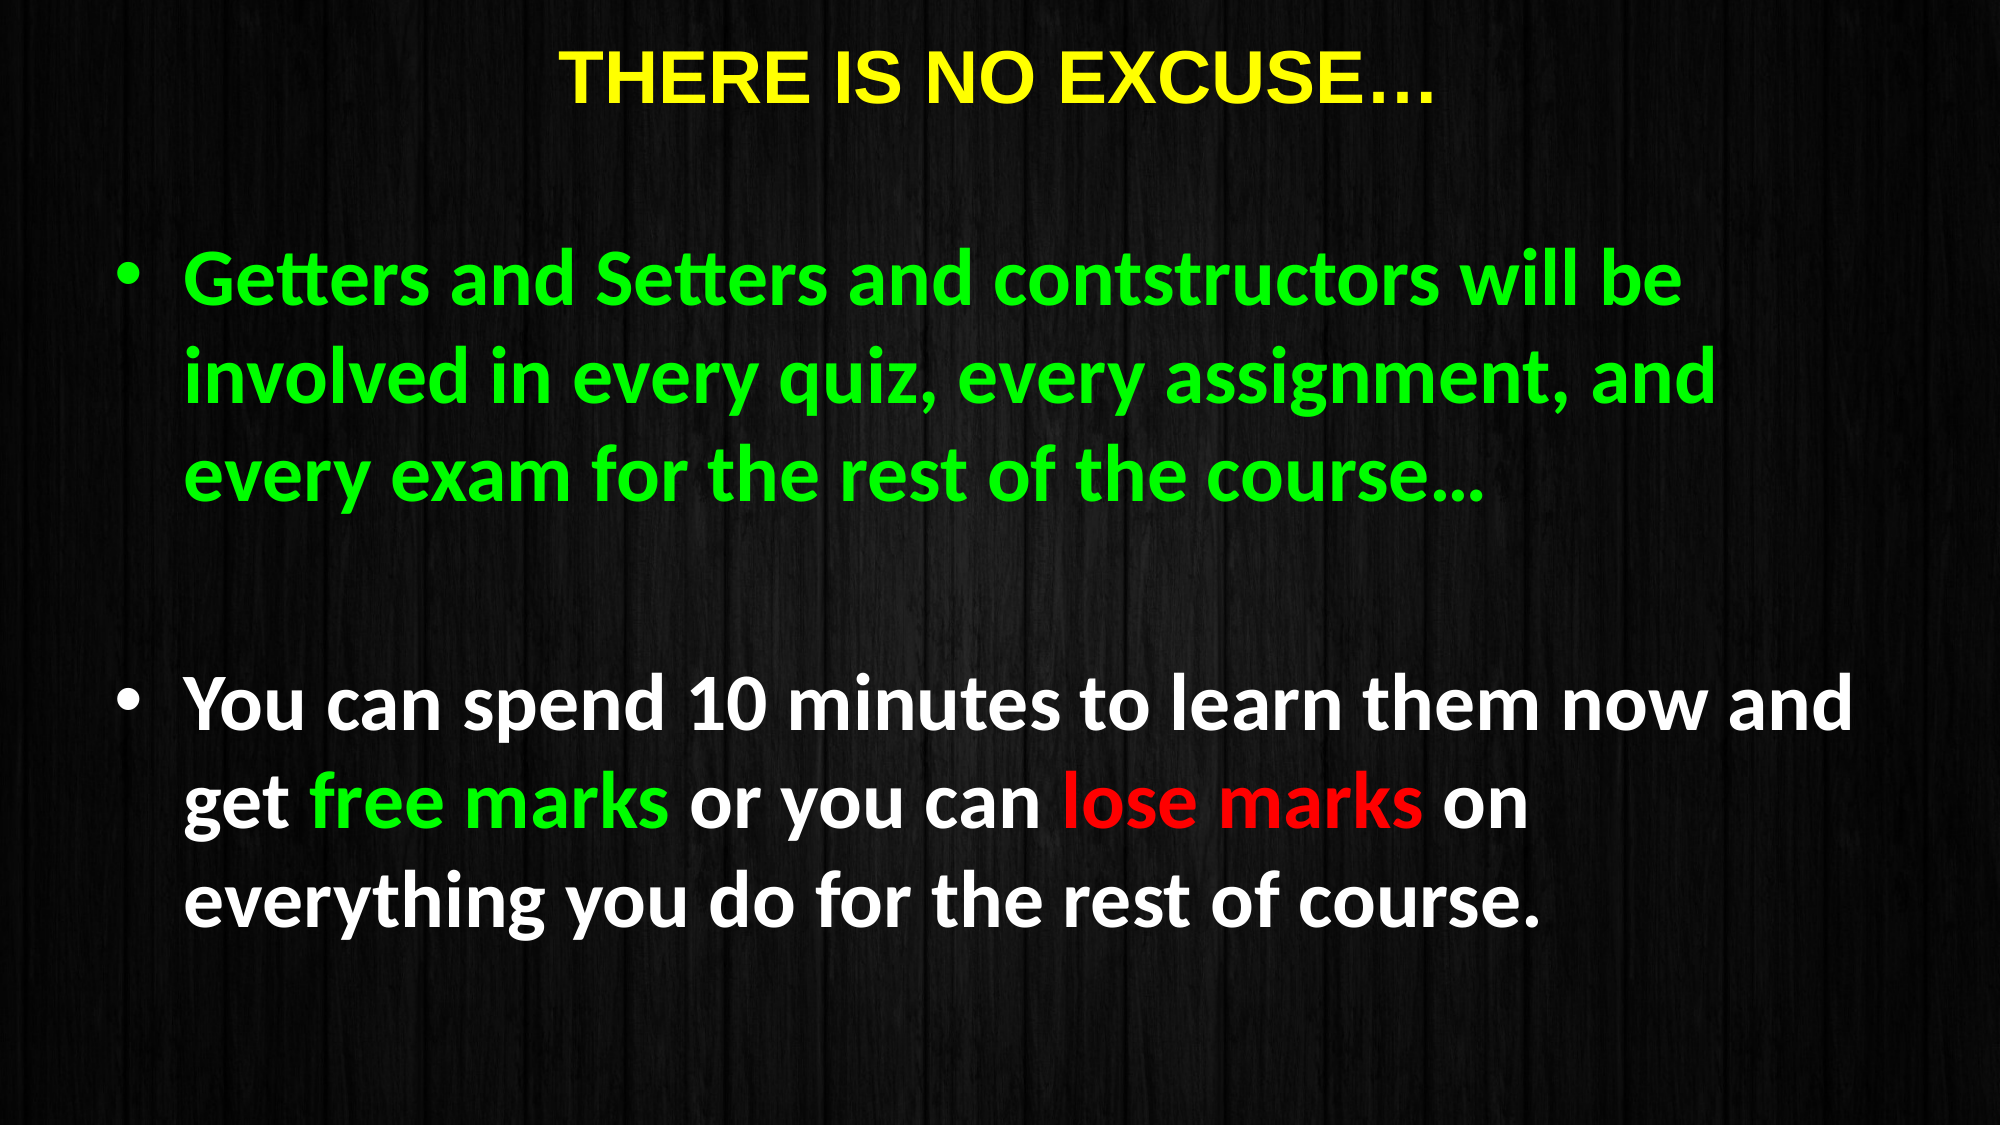

# There is no excuse…
Getters and Setters and contstructors will be involved in every quiz, every assignment, and every exam for the rest of the course…

You can spend 10 minutes to learn them now and get free marks or you can lose marks on everything you do for the rest of course.